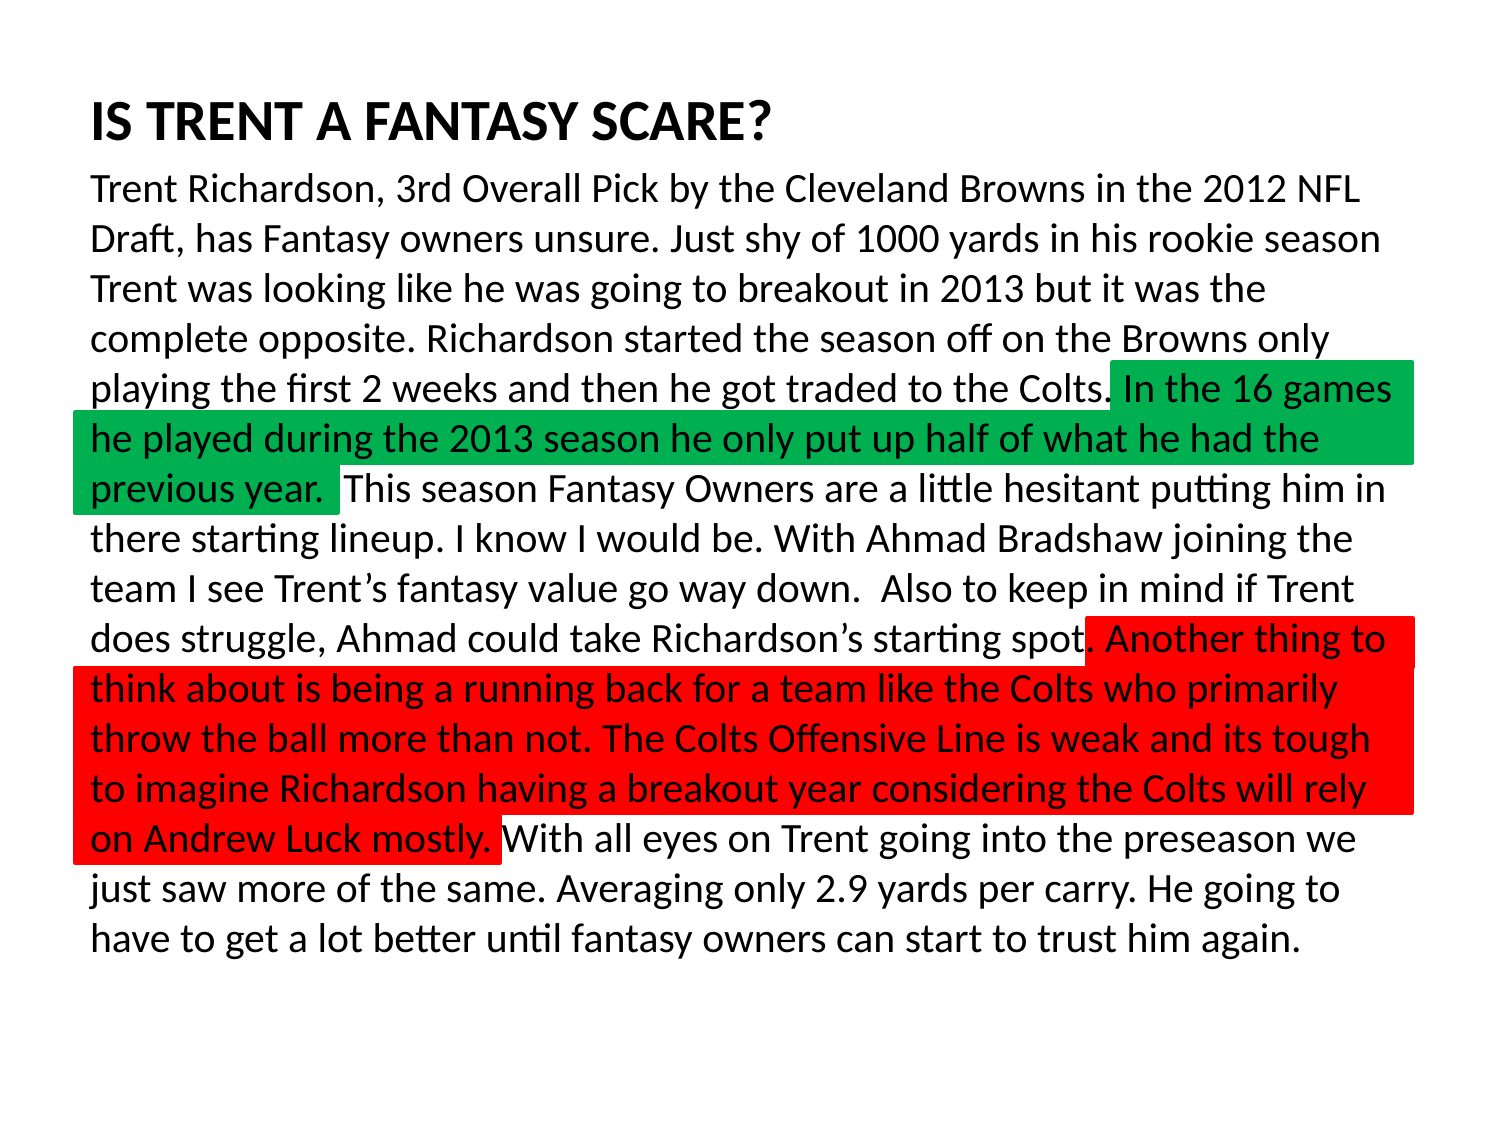

IS TRENT A FANTASY SCARE?
Trent Richardson, 3rd Overall Pick by the Cleveland Browns in the 2012 NFL Draft, has Fantasy owners unsure. Just shy of 1000 yards in his rookie season Trent was looking like he was going to breakout in 2013 but it was the complete opposite. Richardson started the season off on the Browns only playing the first 2 weeks and then he got traded to the Colts. In the 16 games he played during the 2013 season he only put up half of what he had the previous year.  This season Fantasy Owners are a little hesitant putting him in there starting lineup. I know I would be. With Ahmad Bradshaw joining the team I see Trent’s fantasy value go way down.  Also to keep in mind if Trent does struggle, Ahmad could take Richardson’s starting spot. Another thing to think about is being a running back for a team like the Colts who primarily throw the ball more than not. The Colts Offensive Line is weak and its tough to imagine Richardson having a breakout year considering the Colts will rely on Andrew Luck mostly. With all eyes on Trent going into the preseason we just saw more of the same. Averaging only 2.9 yards per carry. He going to have to get a lot better until fantasy owners can start to trust him again.